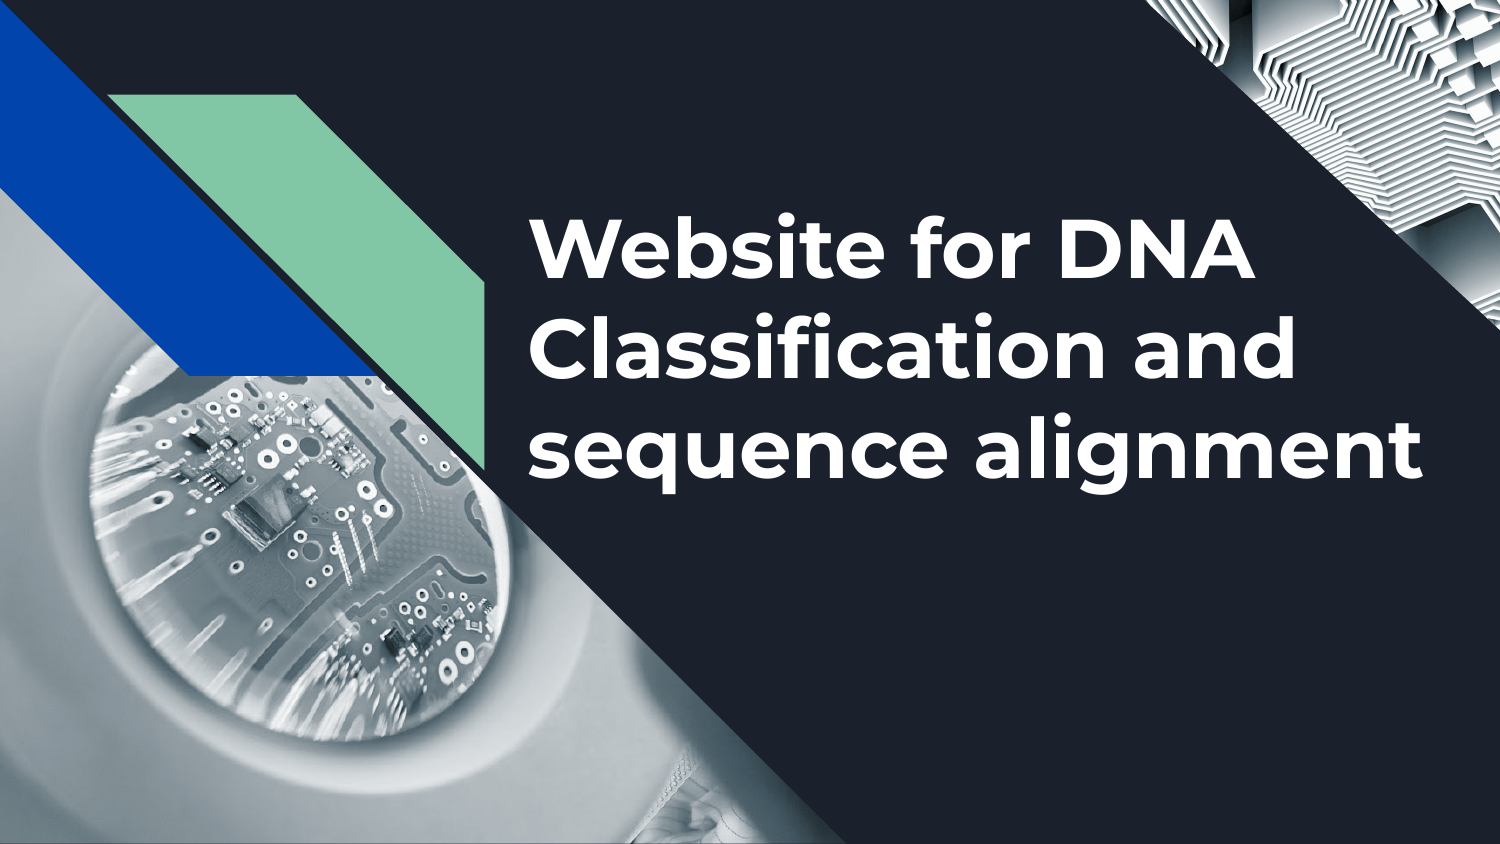

# Website for DNA Classification and sequence alignment